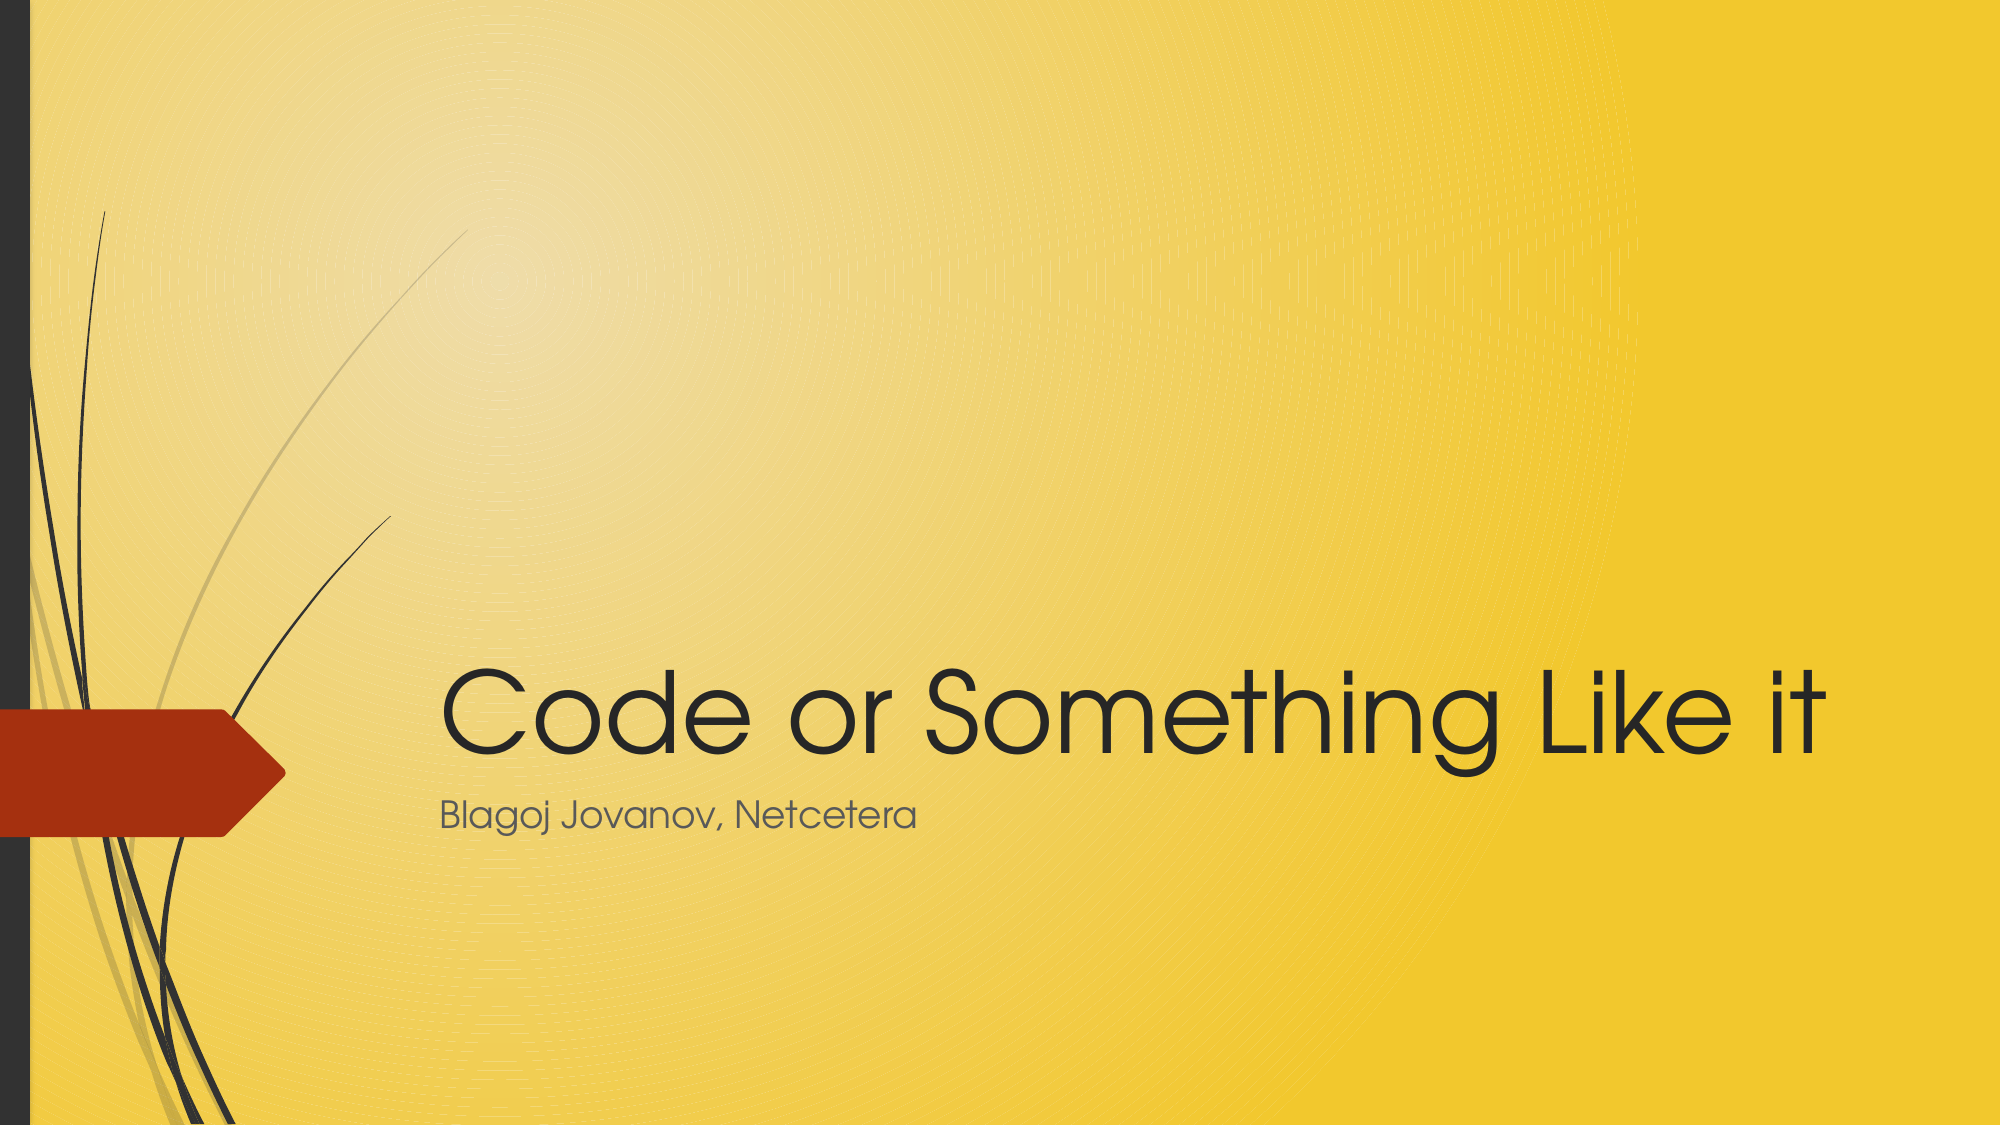

# Code or Something Like it
Blagoj Jovanov, Netcetera